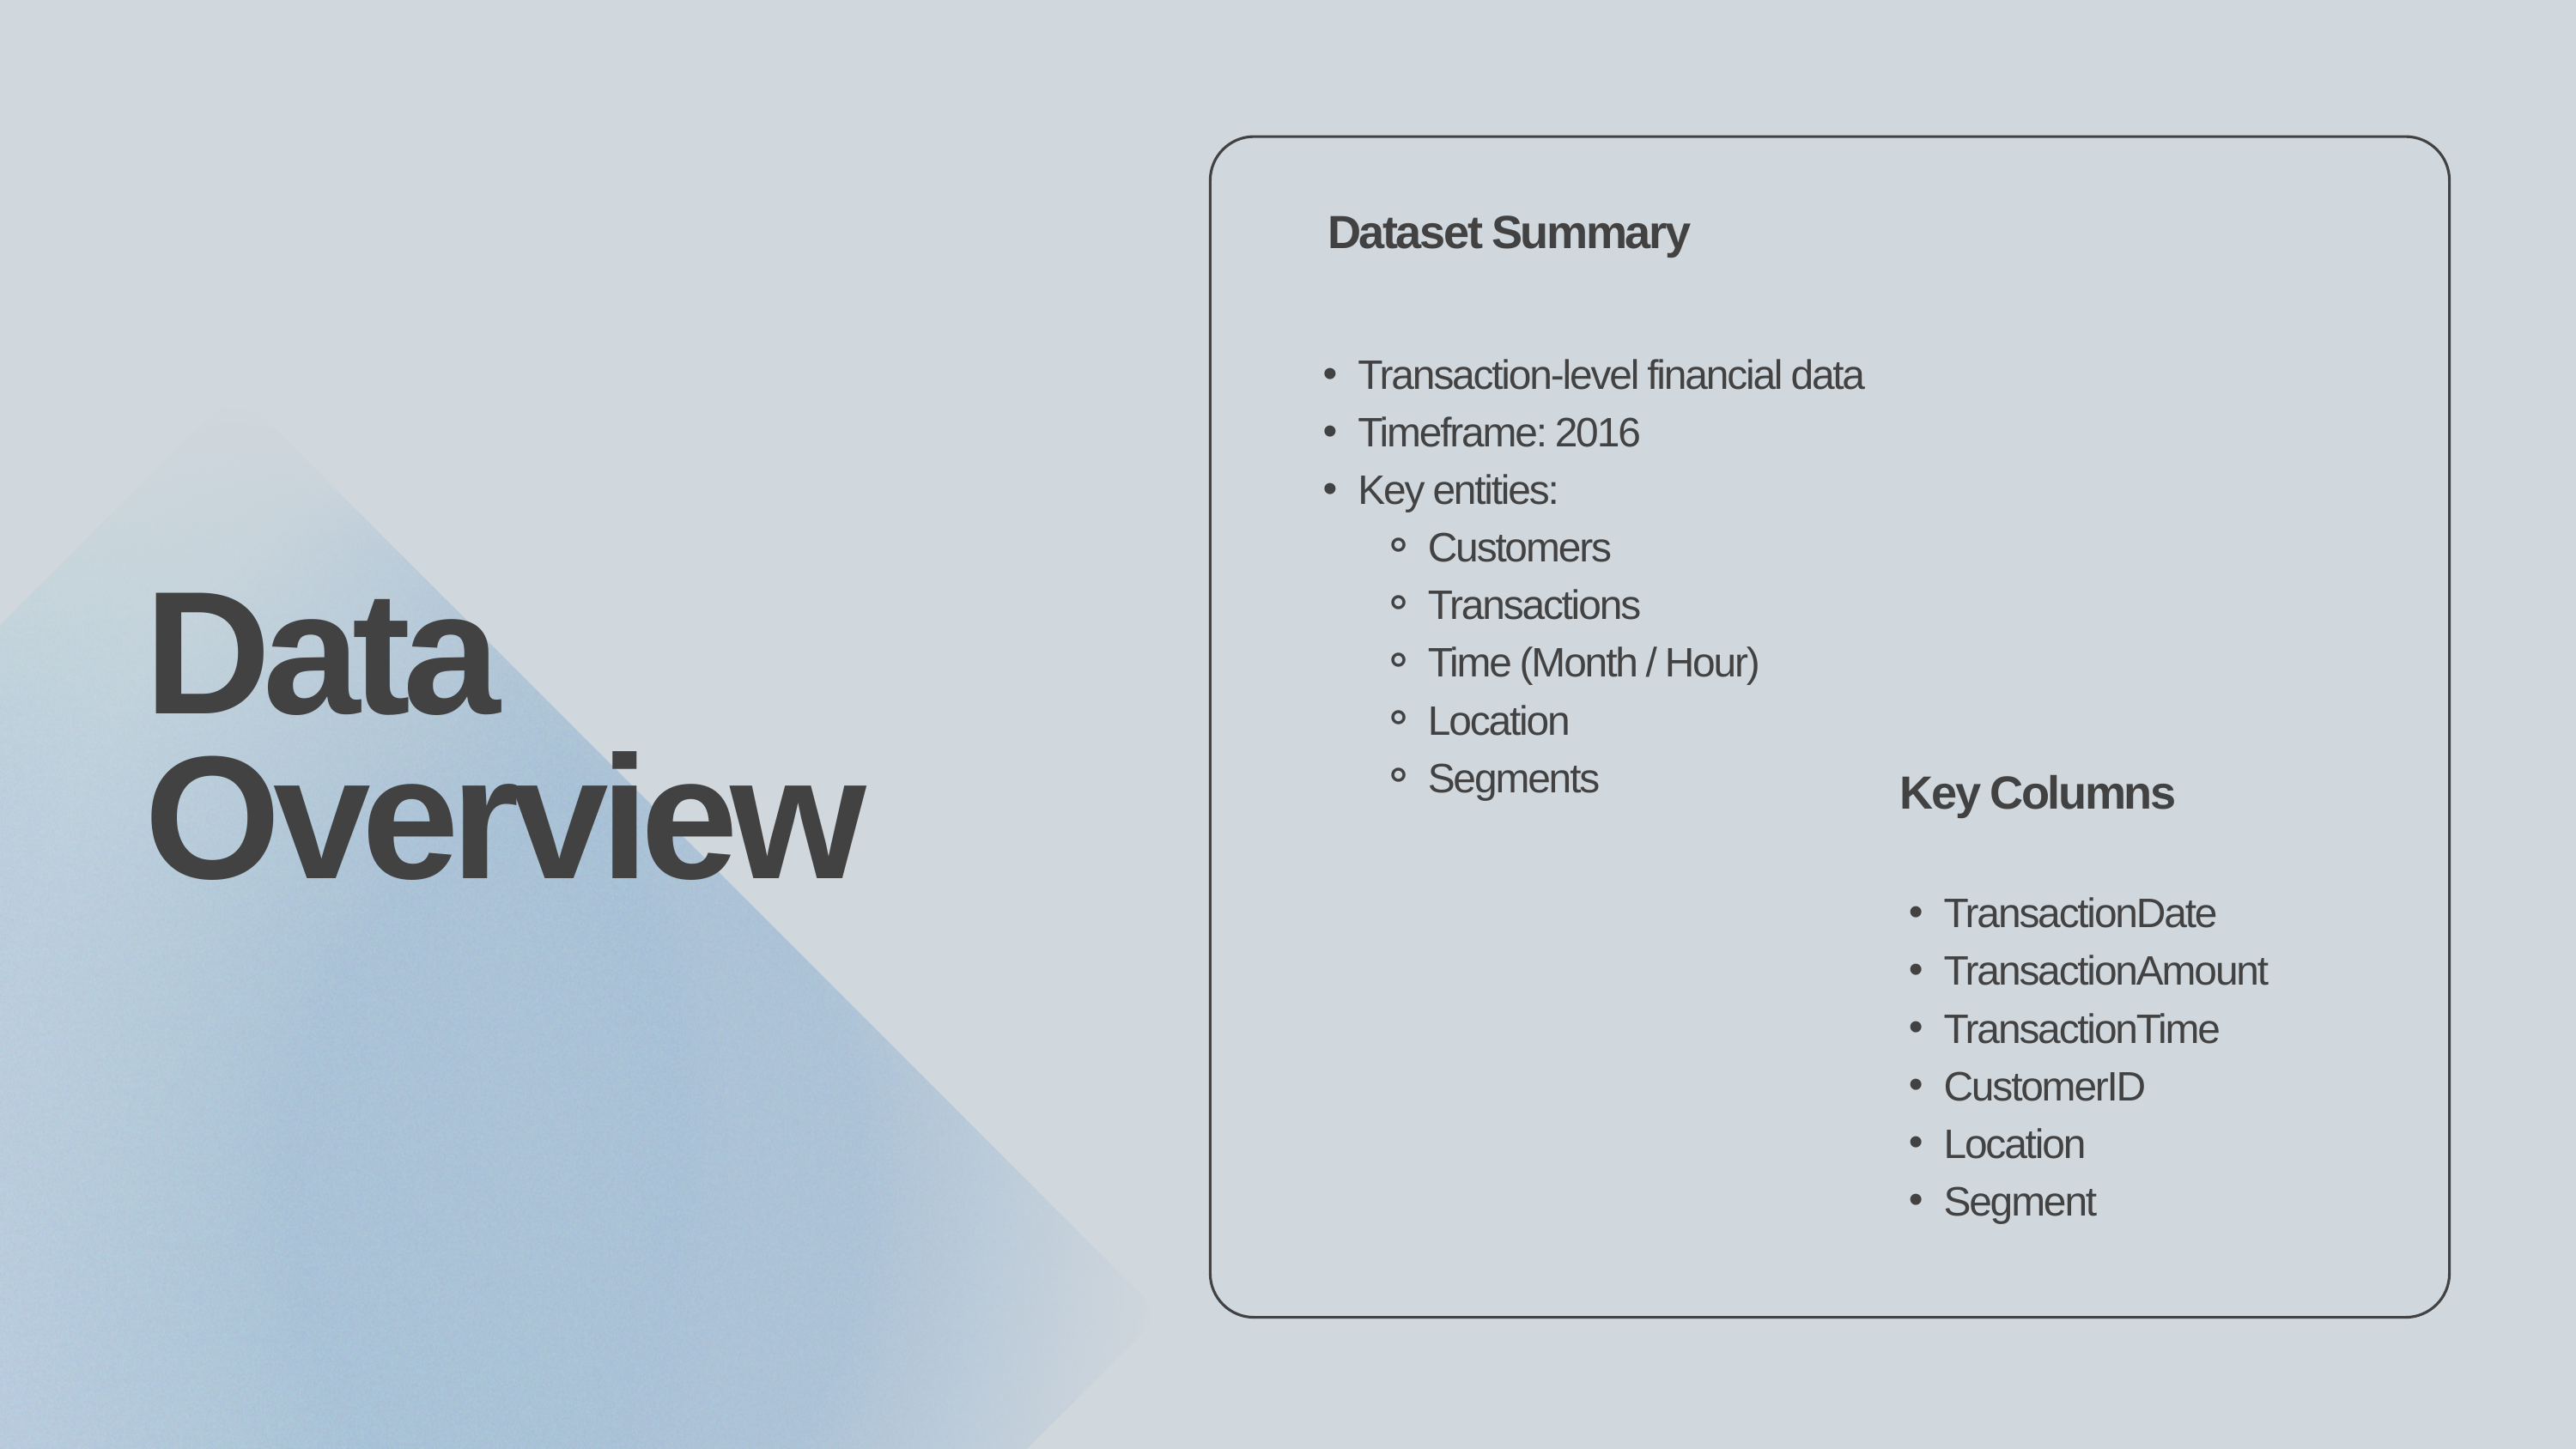

Dataset Summary

Transaction-level financial data
Timeframe: 2016
Key entities:
Customers
Transactions
Time (Month / Hour)
Location
Segments
Data Overview

Key Columns

TransactionDate
TransactionAmount
TransactionTime
CustomerID
Location
Segment